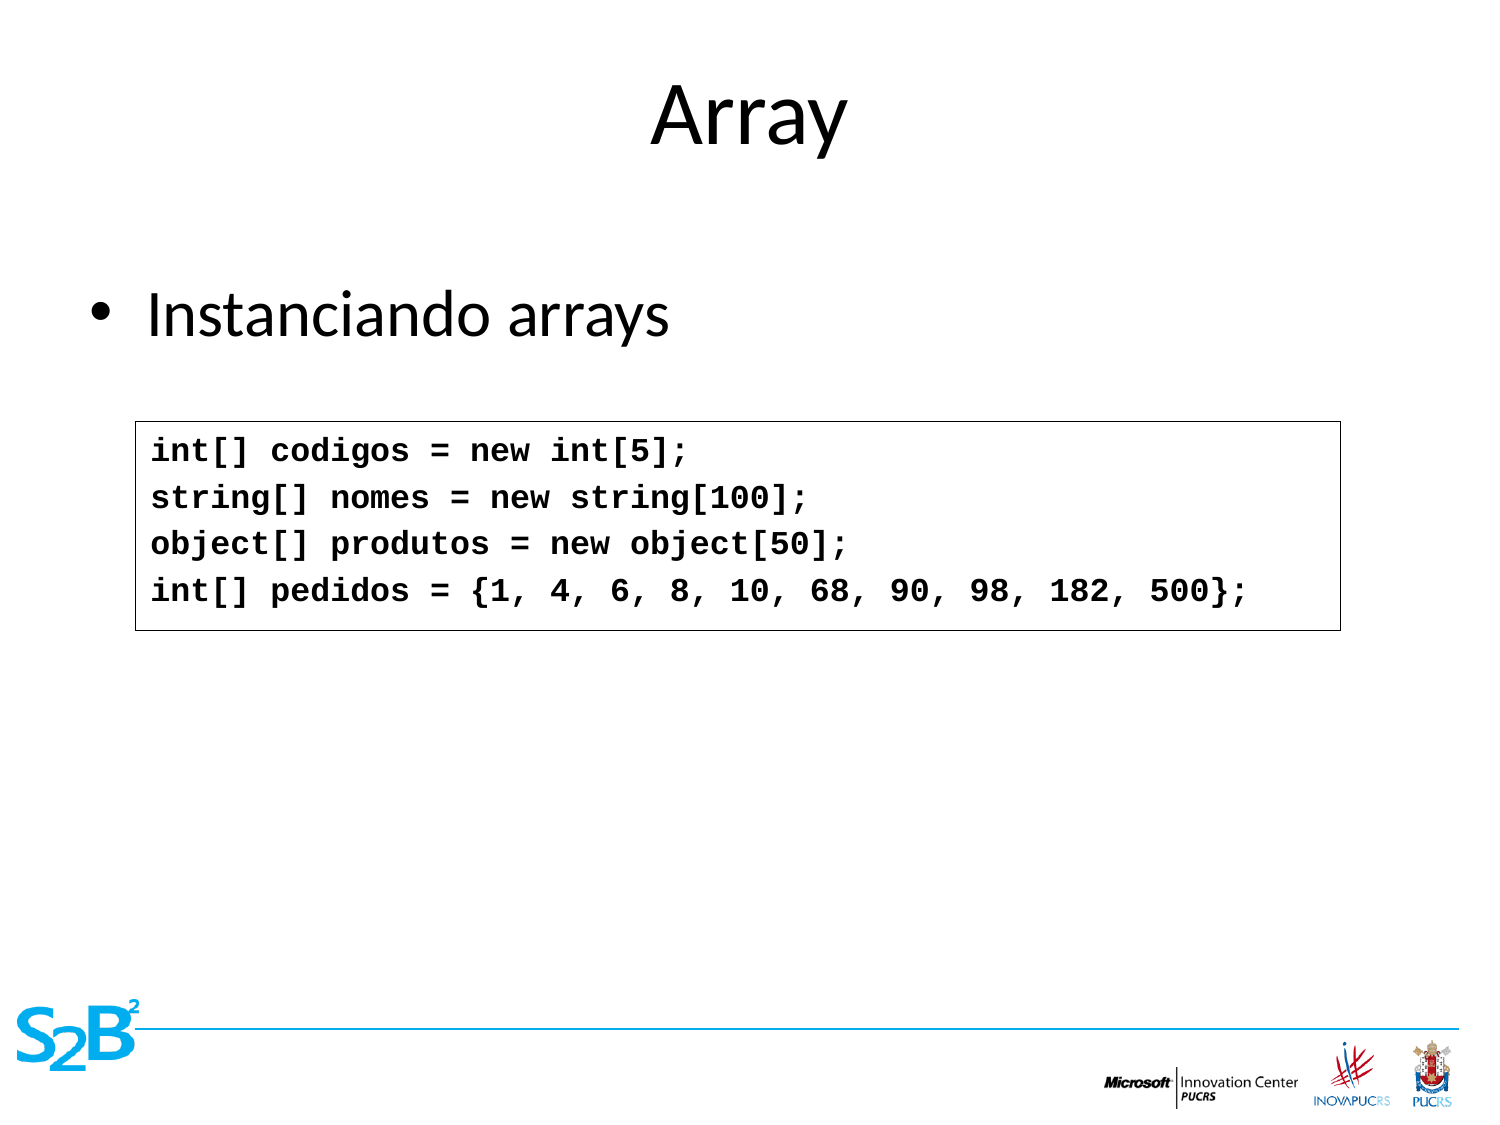

# Array
Instanciando arrays
int[] codigos = new int[5];
string[] nomes = new string[100];
object[] produtos = new object[50];
int[] pedidos = {1, 4, 6, 8, 10, 68, 90, 98, 182, 500};